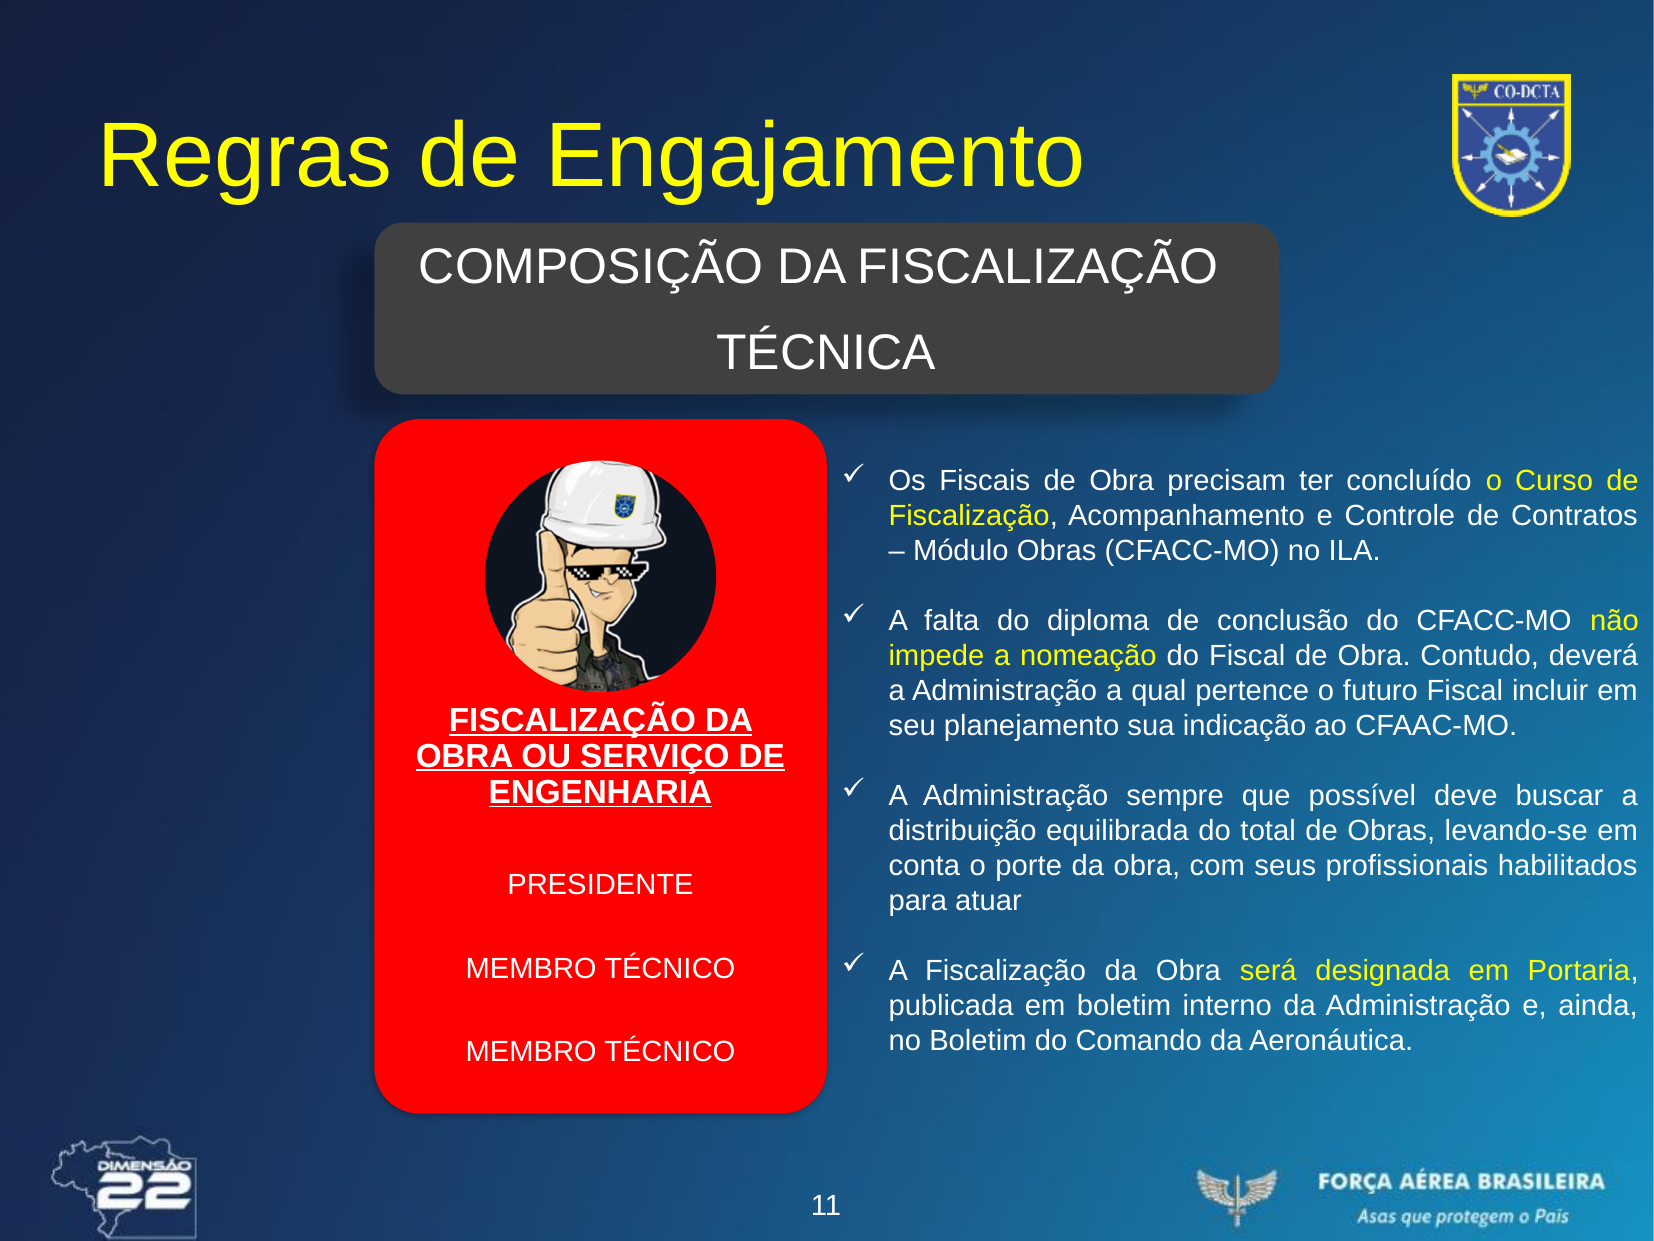

# Regras de Engajamento

COMPOSIÇÃO DA FISCALIZAÇÃO
TÉCNICA

FISCALIZAÇÃO DA OBRA OU SERVIÇO DE ENGENHARIA

PRESIDENTE

MEMBRO TÉCNICO

MEMBRO TÉCNICO
Os Fiscais de Obra precisam ter concluído o Curso de Fiscalização, Acompanhamento e Controle de Contratos – Módulo Obras (CFACC-MO) no ILA.

A falta do diploma de conclusão do CFACC-MO não impede a nomeação do Fiscal de Obra. Contudo, deverá a Administração a qual pertence o futuro Fiscal incluir em seu planejamento sua indicação ao CFAAC-MO.

A Administração sempre que possível deve buscar a distribuição equilibrada do total de Obras, levando-se em conta o porte da obra, com seus profissionais habilitados para atuar

A Fiscalização da Obra será designada em Portaria, publicada em boletim interno da Administração e, ainda, no Boletim do Comando da Aeronáutica.
11